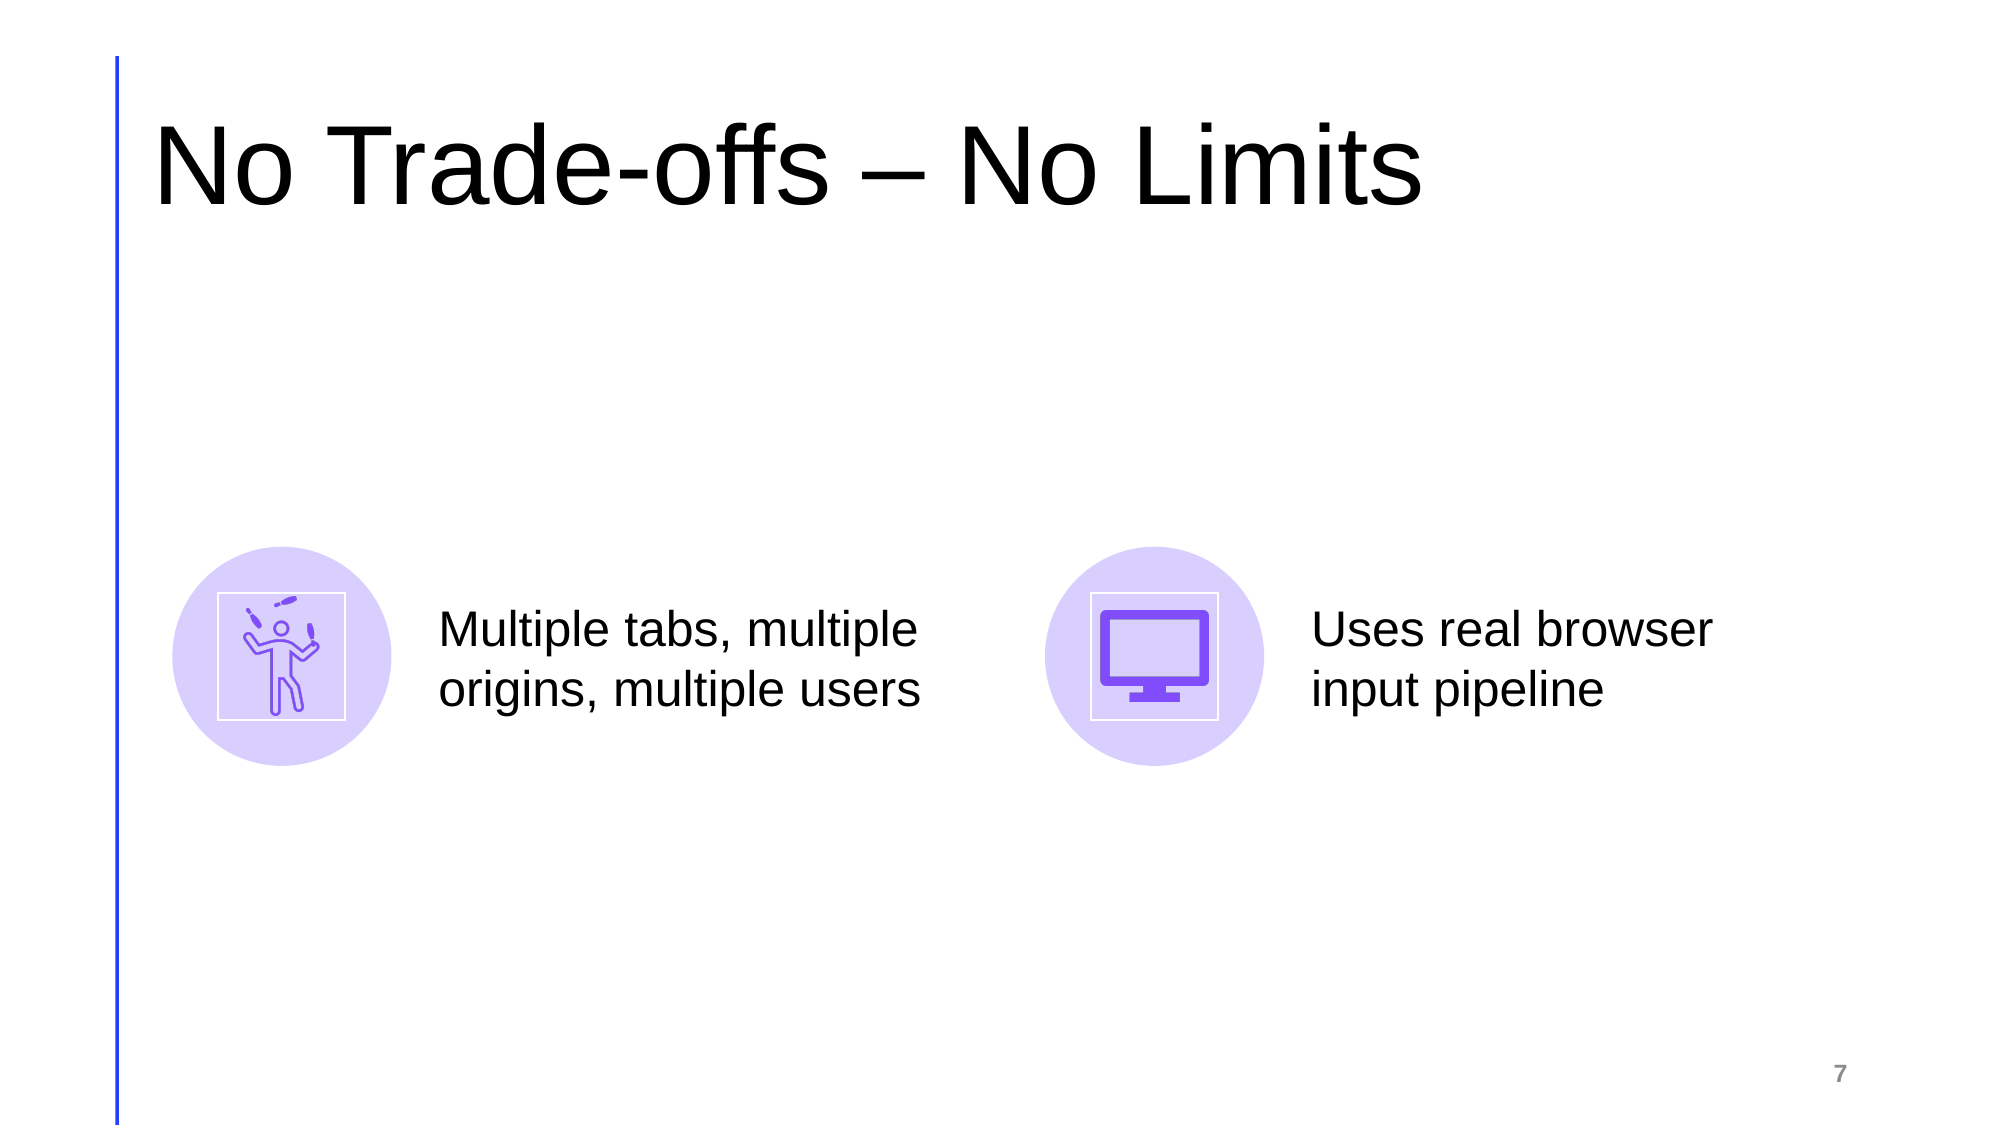

# No Trade-offs – No Limits
Multiple tabs, multiple origins, multiple users
Uses real browser input pipeline
7